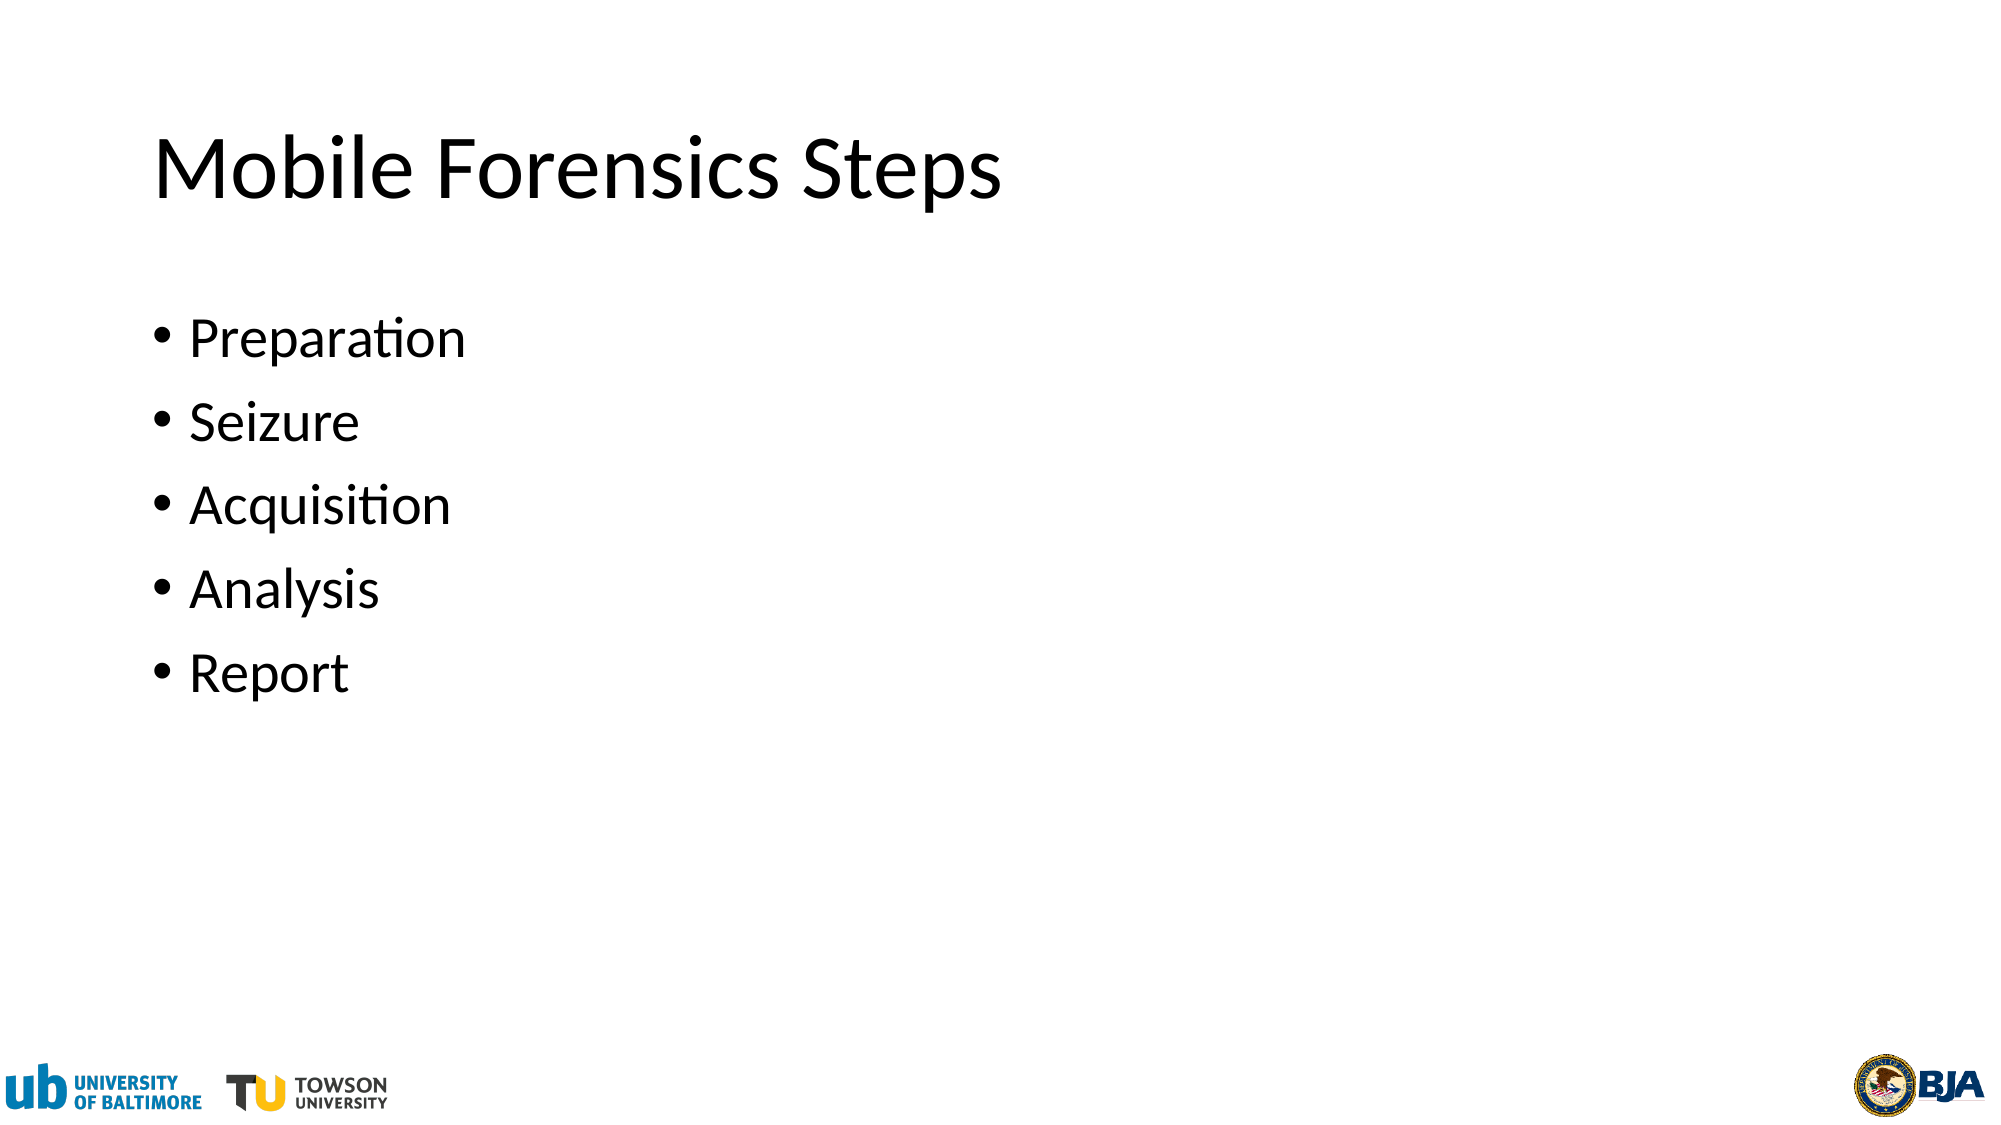

# Mobile Forensics Steps
Preparation
Seizure
Acquisition
Analysis
Report